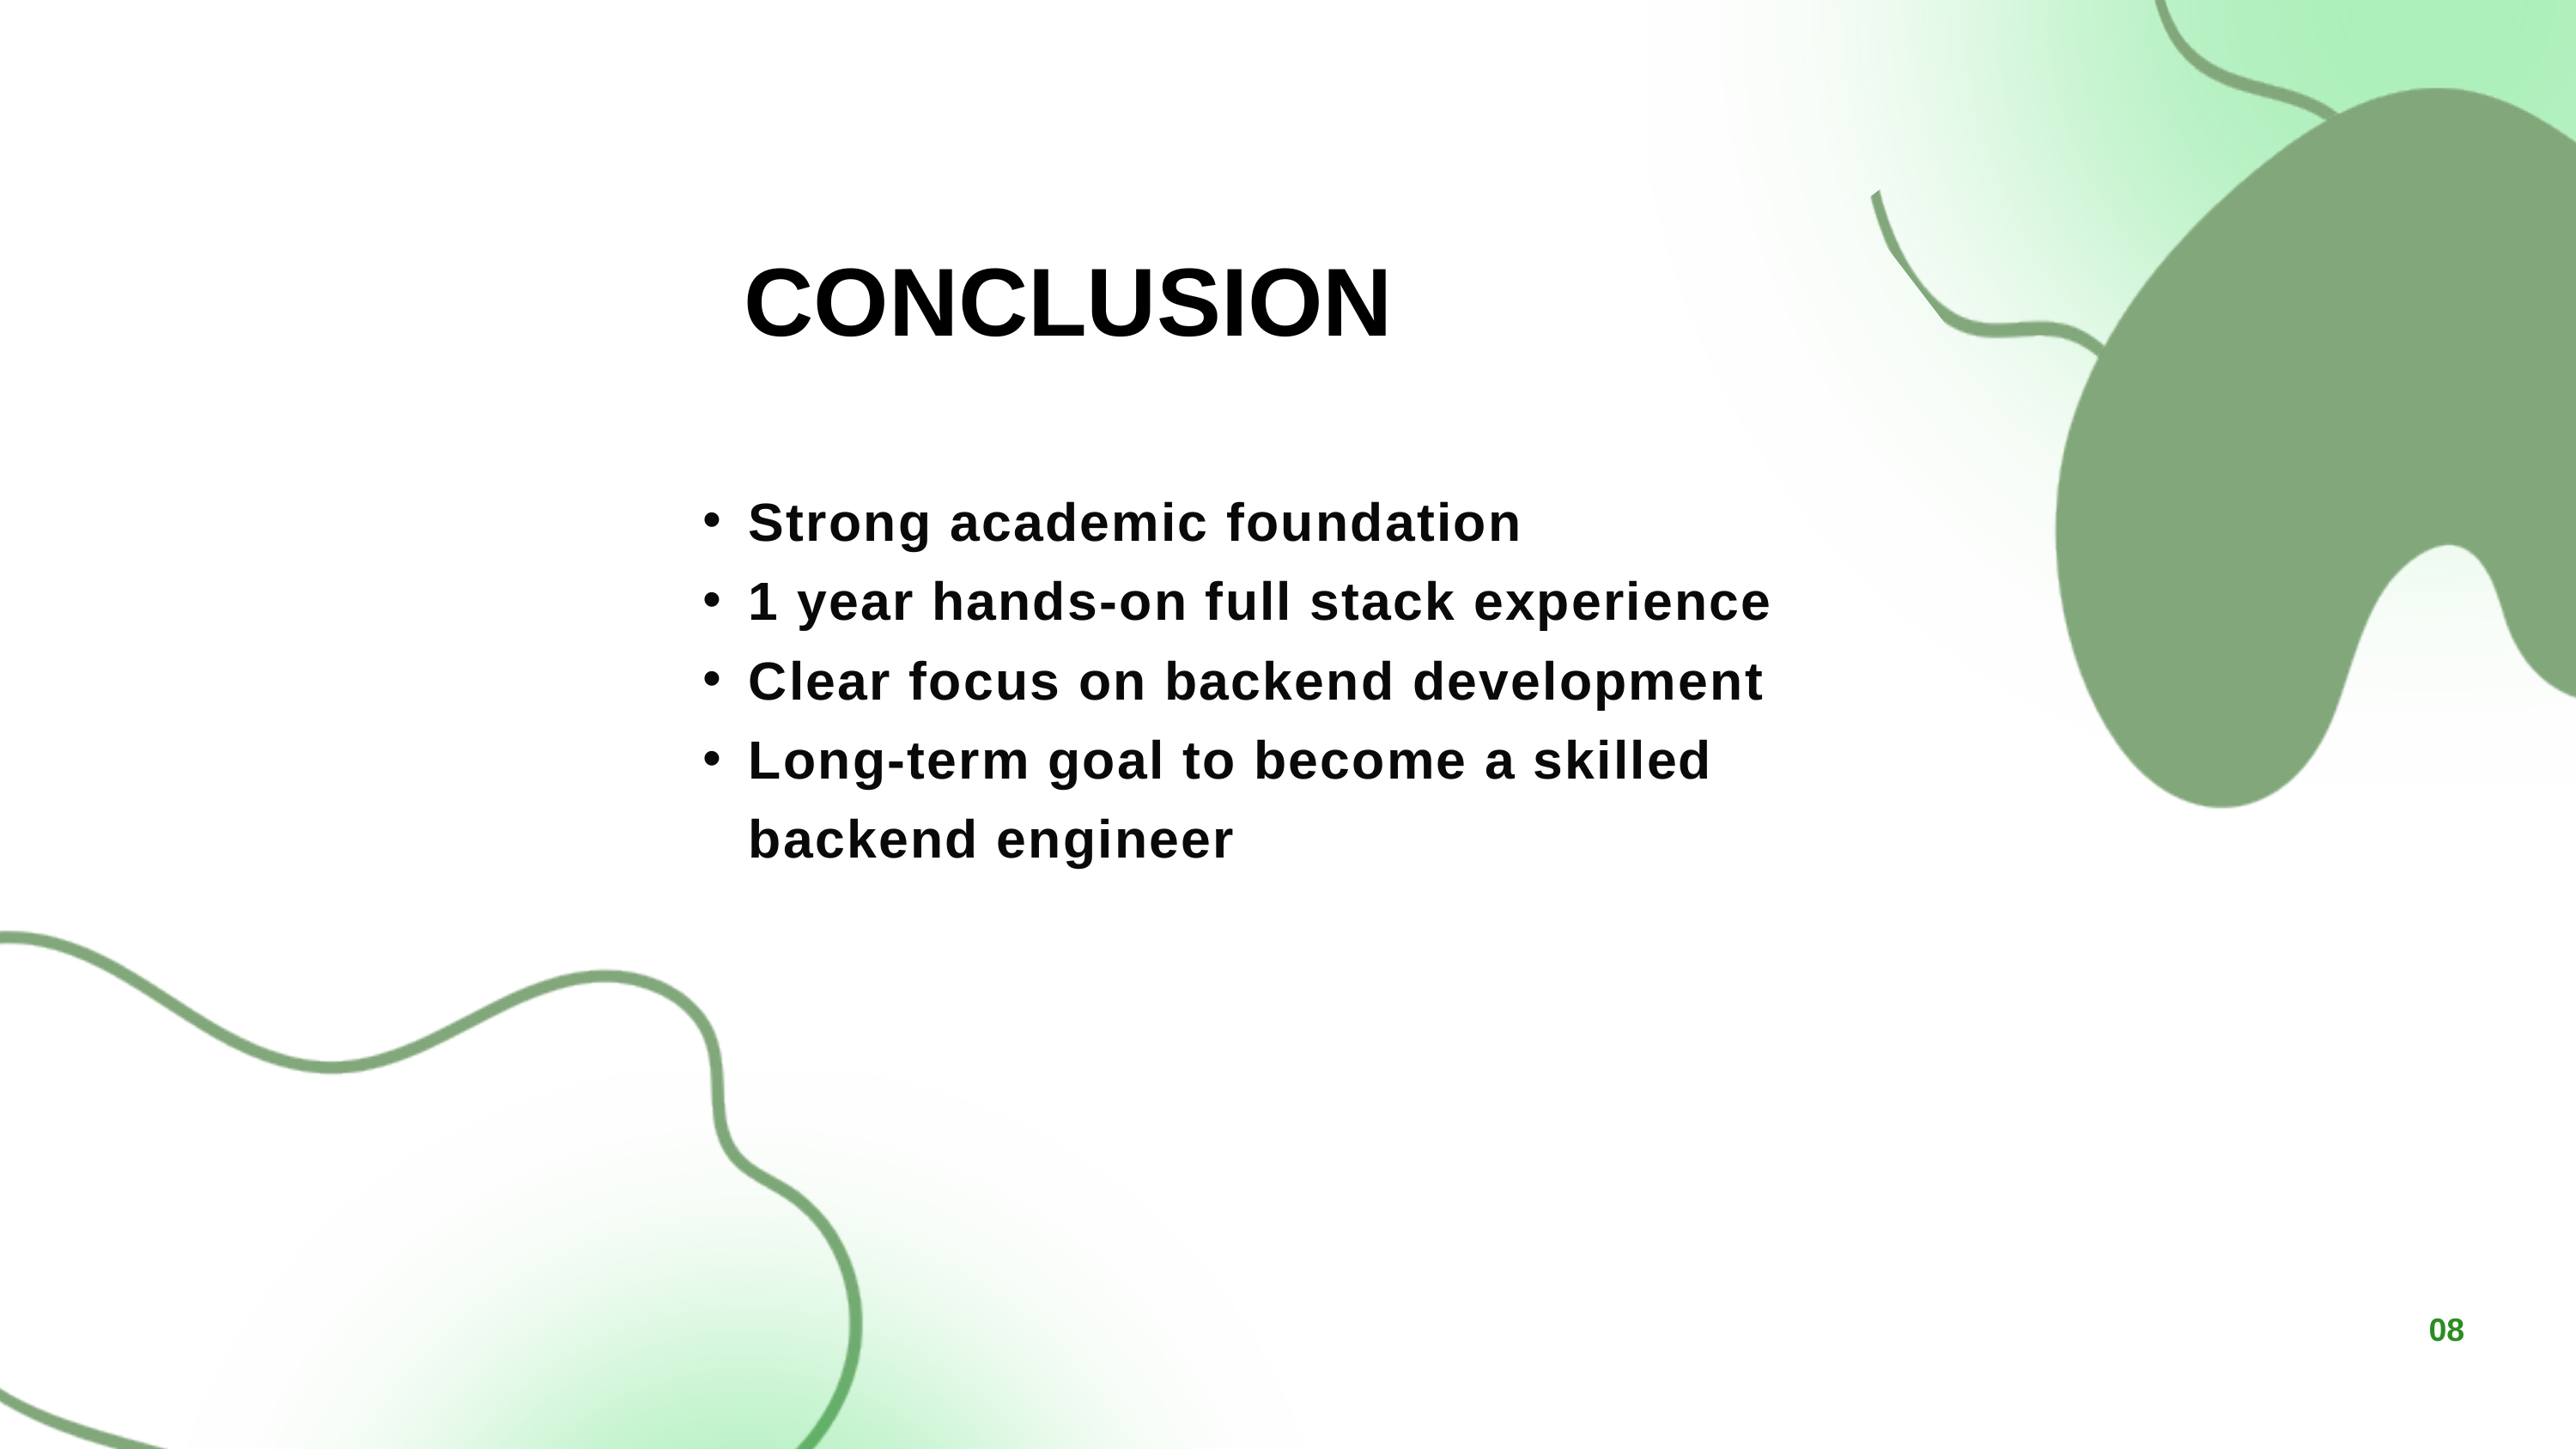

CONCLUSION
Strong academic foundation
1 year hands-on full stack experience
Clear focus on backend development
Long-term goal to become a skilled backend engineer

08